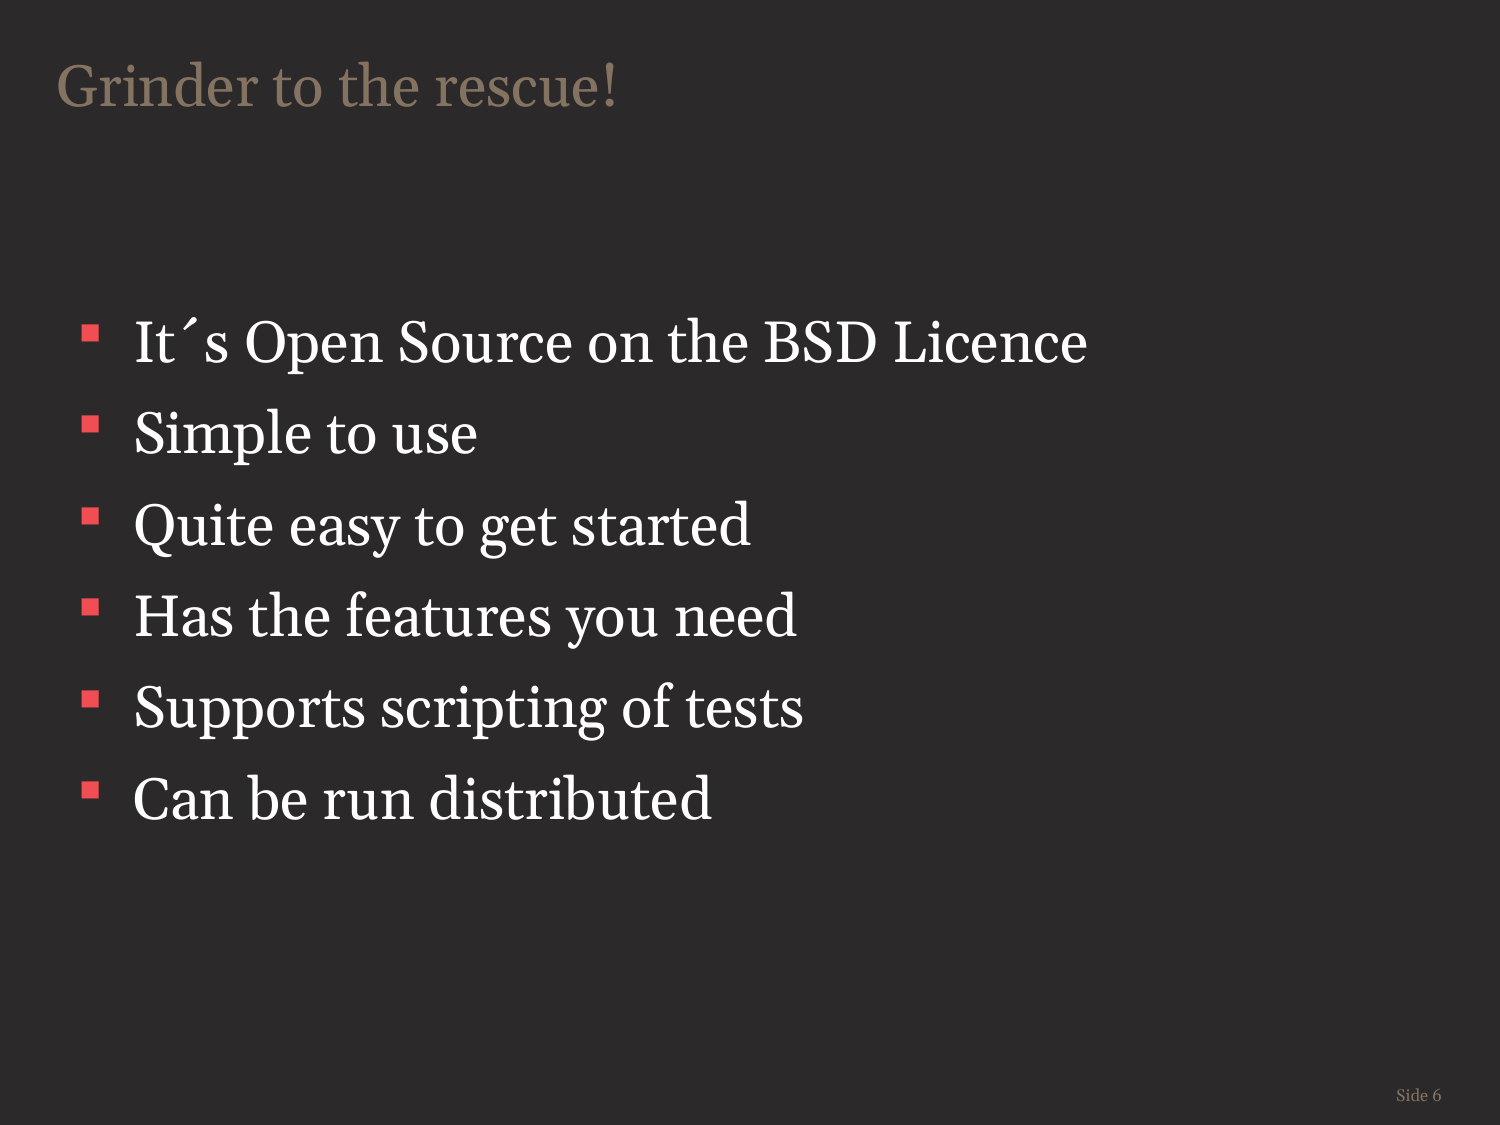

# Grinder to the rescue!

It´s Open Source on the BSD Licence
Simple to use
Quite easy to get started
Has the features you need
Supports scripting of tests
Can be run distributed

Side 6